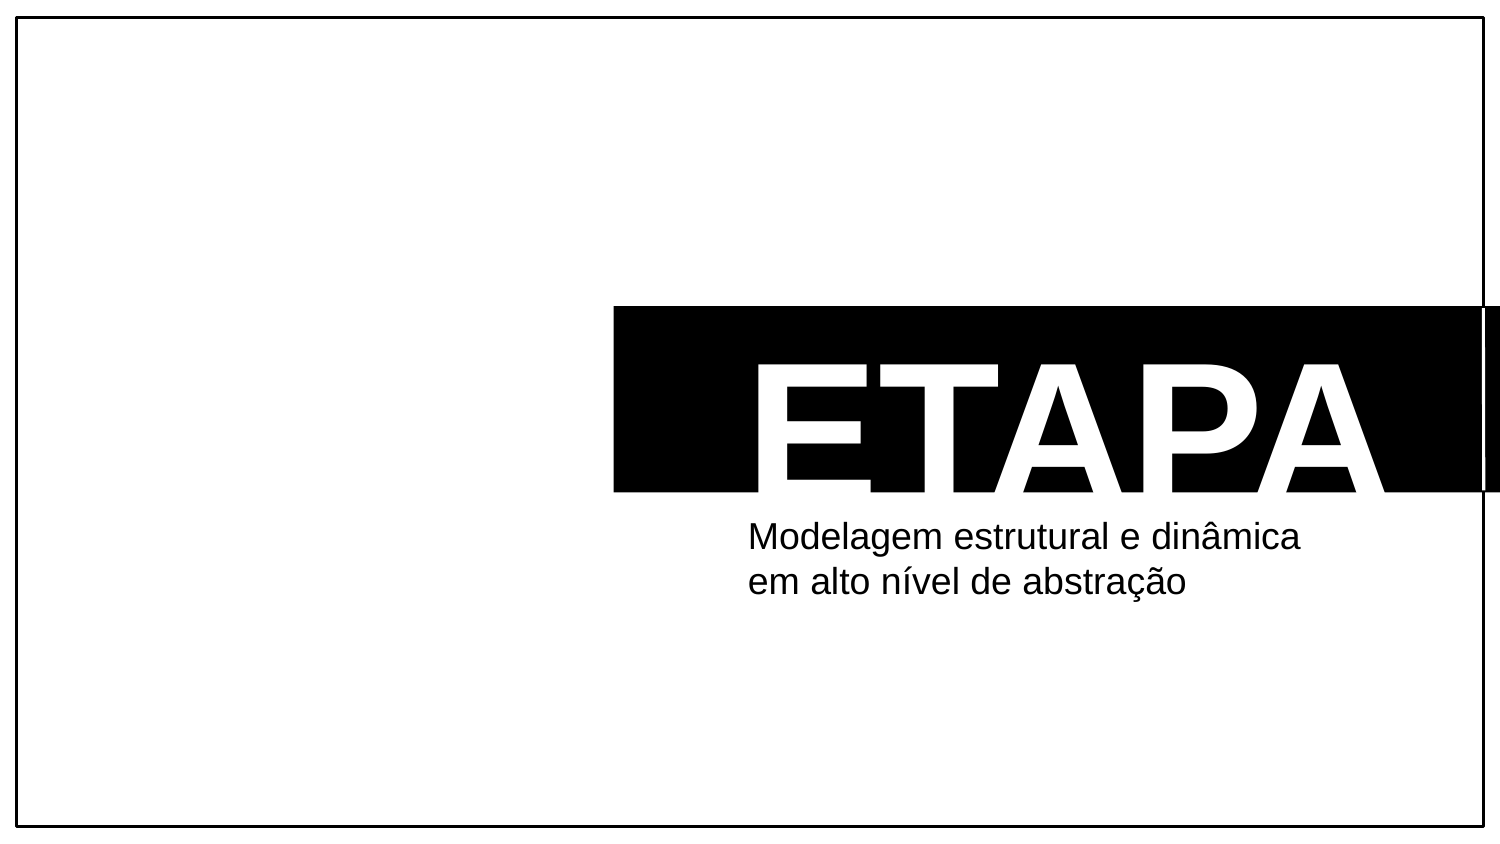

ETAPA 1
Modelagem estrutural e dinâmica em alto nível de abstração